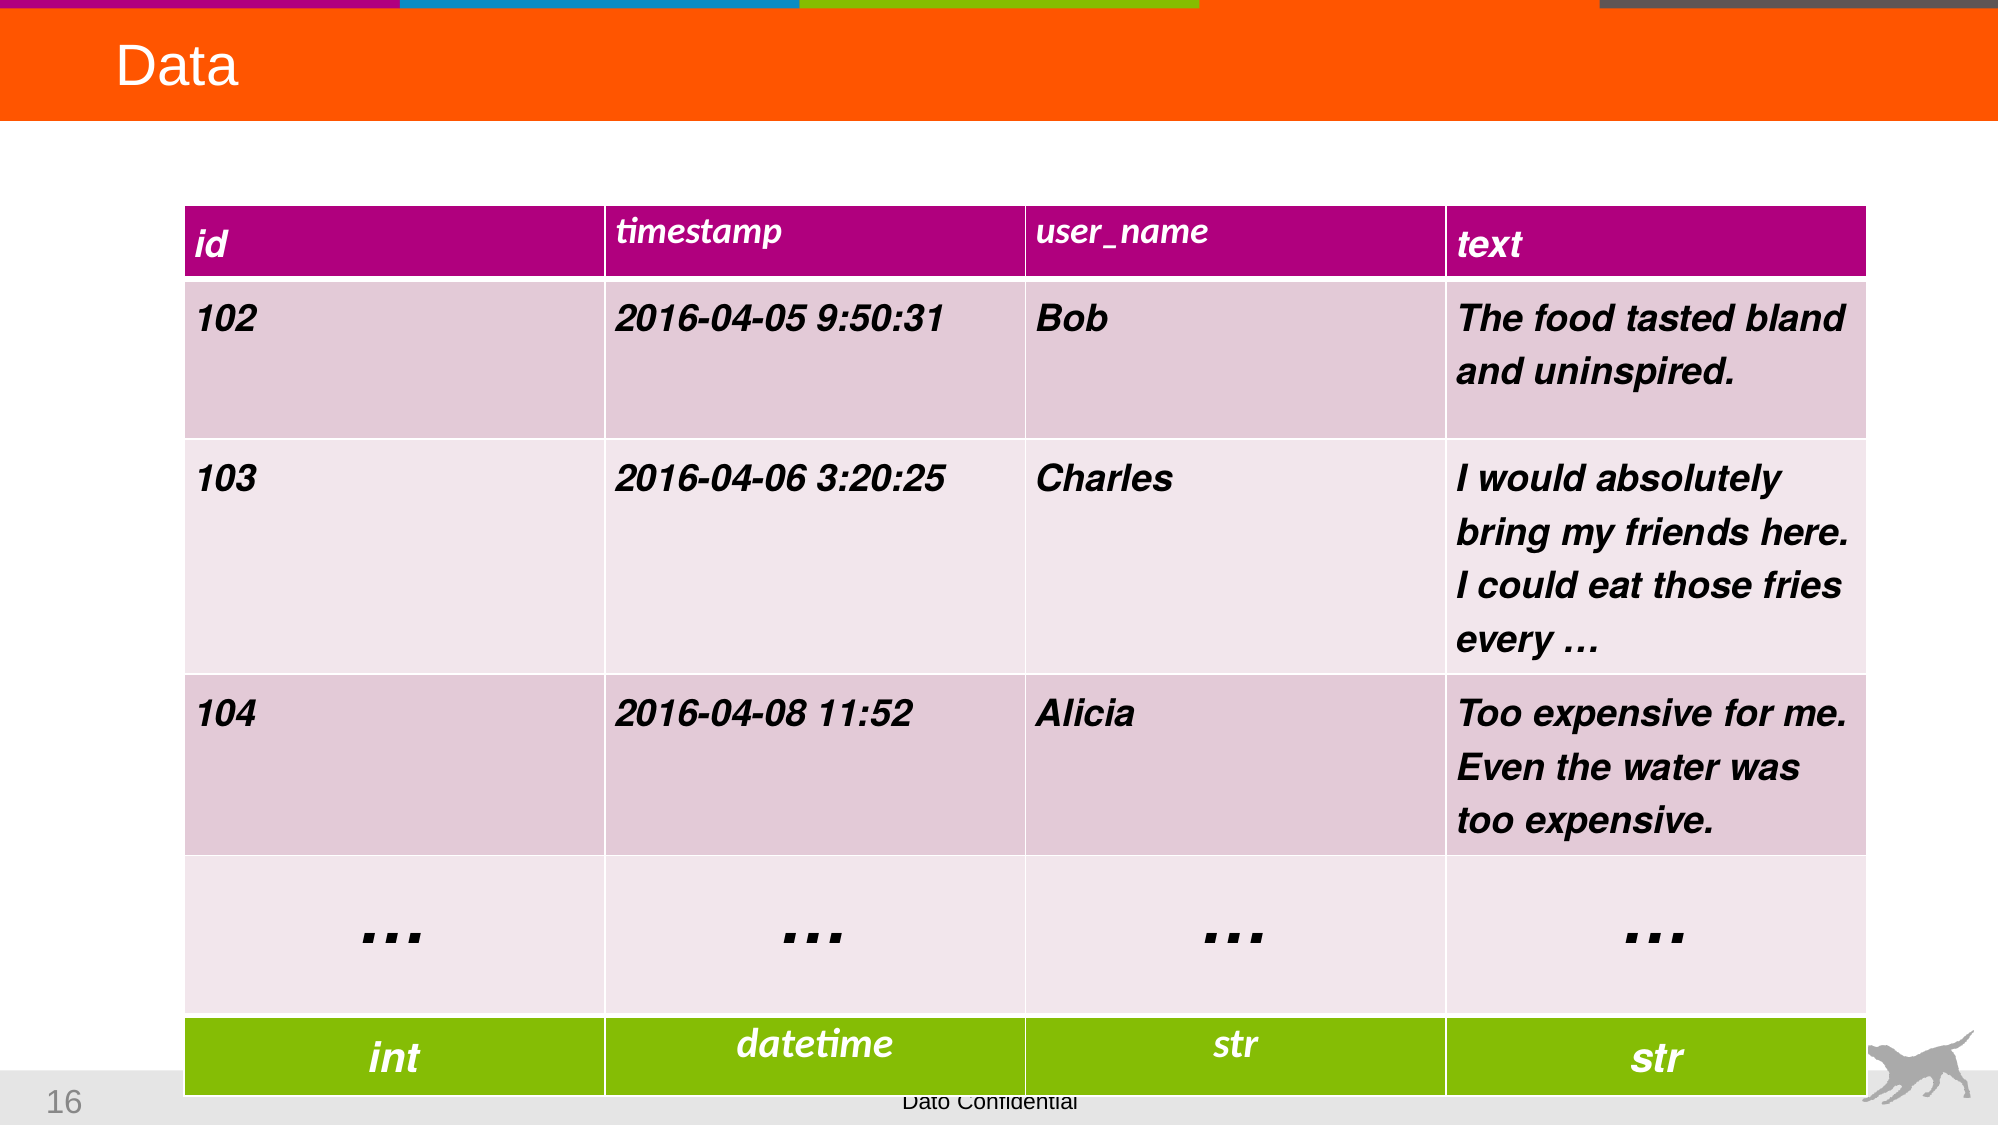

Data
| id | timestamp | user\_name | text |
| --- | --- | --- | --- |
| 102 | 2016-04-05 9:50:31 | Bob | The food tasted bland and uninspired. |
| 103 | 2016-04-06 3:20:25 | Charles | I would absolutely bring my friends here. I could eat those fries every … |
| 104 | 2016-04-08 11:52 | Alicia | Too expensive for me. Even the water was too expensive. |
| … | … | … | … |
| int | datetime | str | str |
16